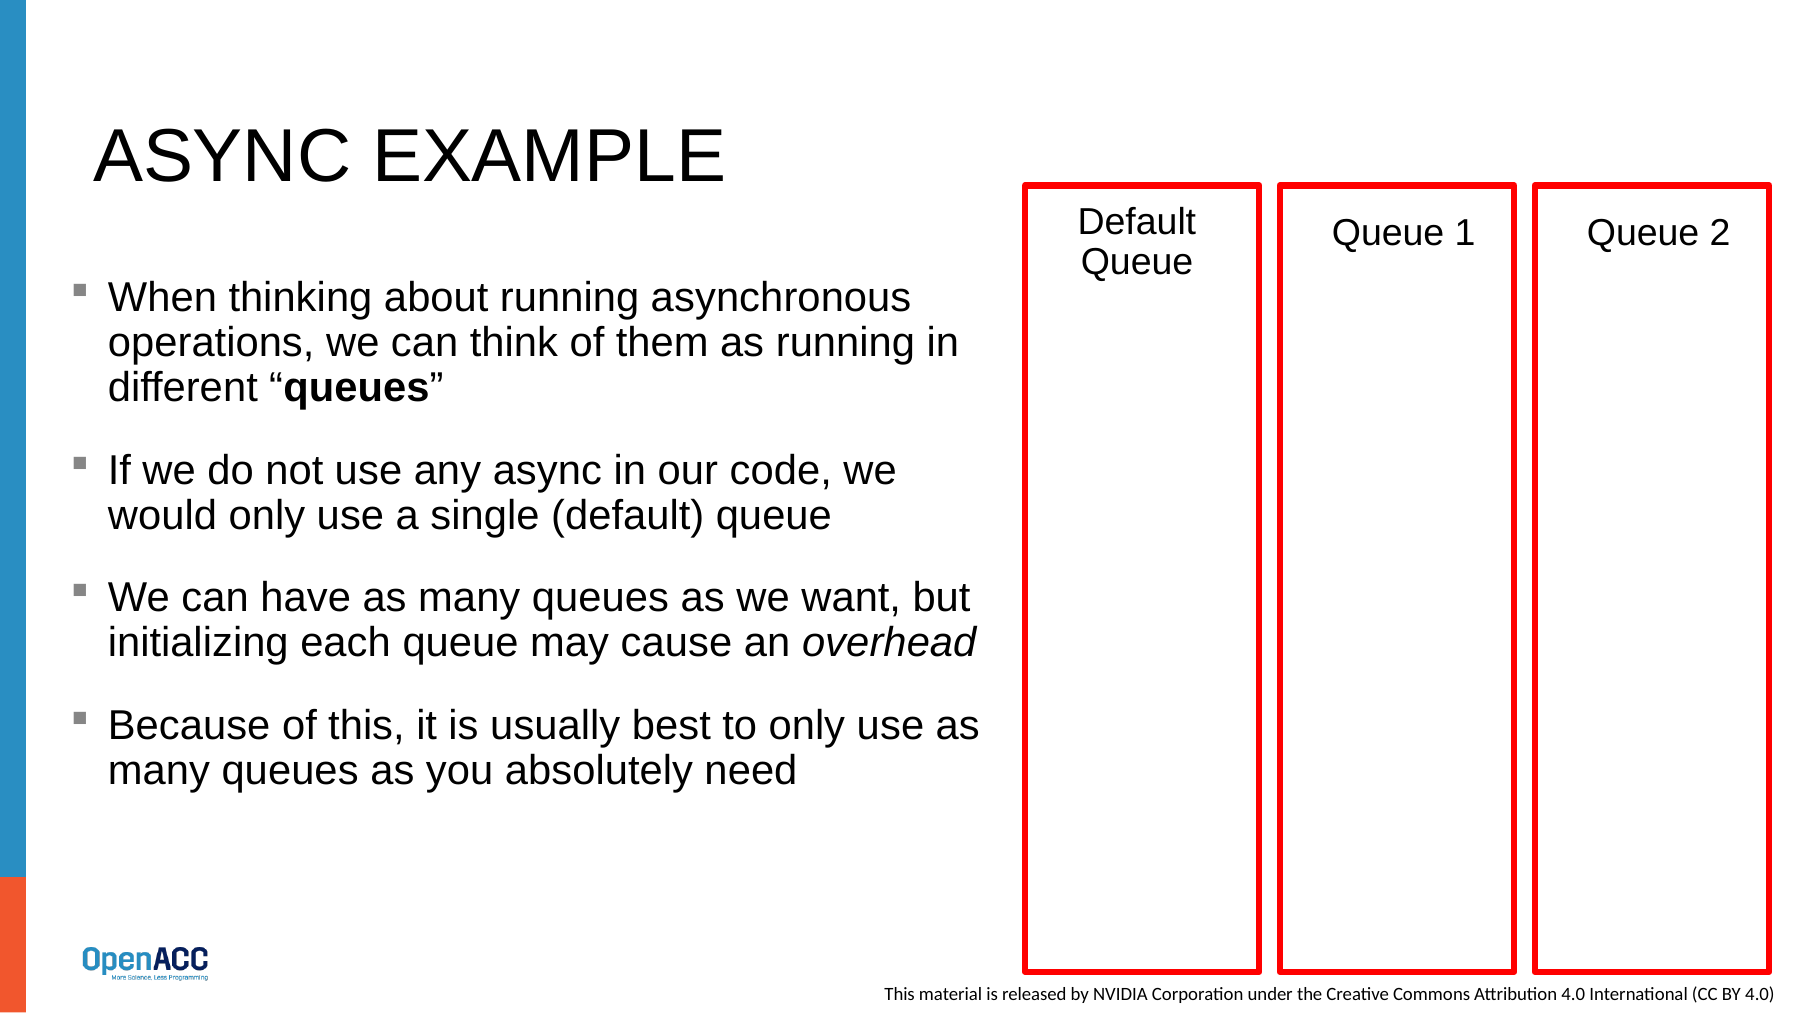

# Async example

Default
Queue
Queue 1
Queue 2
When thinking about running asynchronous operations, we can think of them as running in different “queues”
If we do not use any async in our code, we would only use a single (default) queue
We can have as many queues as we want, but initializing each queue may cause an overhead
Because of this, it is usually best to only use as many queues as you absolutely need